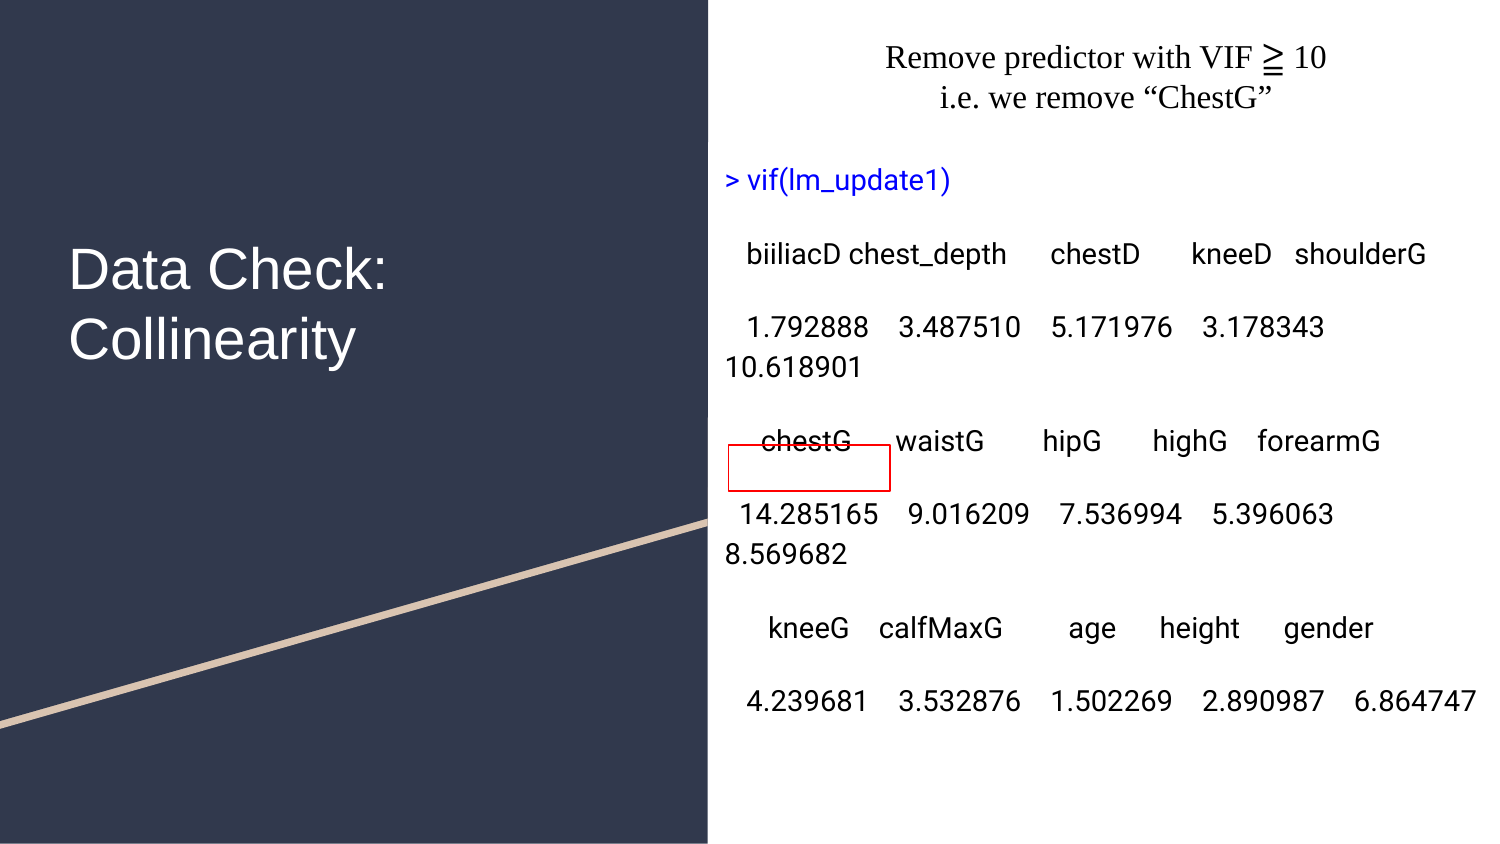

Remove predictor with VIF ≧ 10
i.e. we remove “ChestG”
> vif(lm_update1)
   biiliacD chest_depth      chestD       kneeD   shoulderG
   1.792888    3.487510    5.171976    3.178343   10.618901
     chestG      waistG        hipG       highG    forearmG
  14.285165    9.016209    7.536994    5.396063    8.569682
      kneeG    calfMaxG         age      height      gender
   4.239681    3.532876    1.502269    2.890987    6.864747

# Data Check:
Collinearity